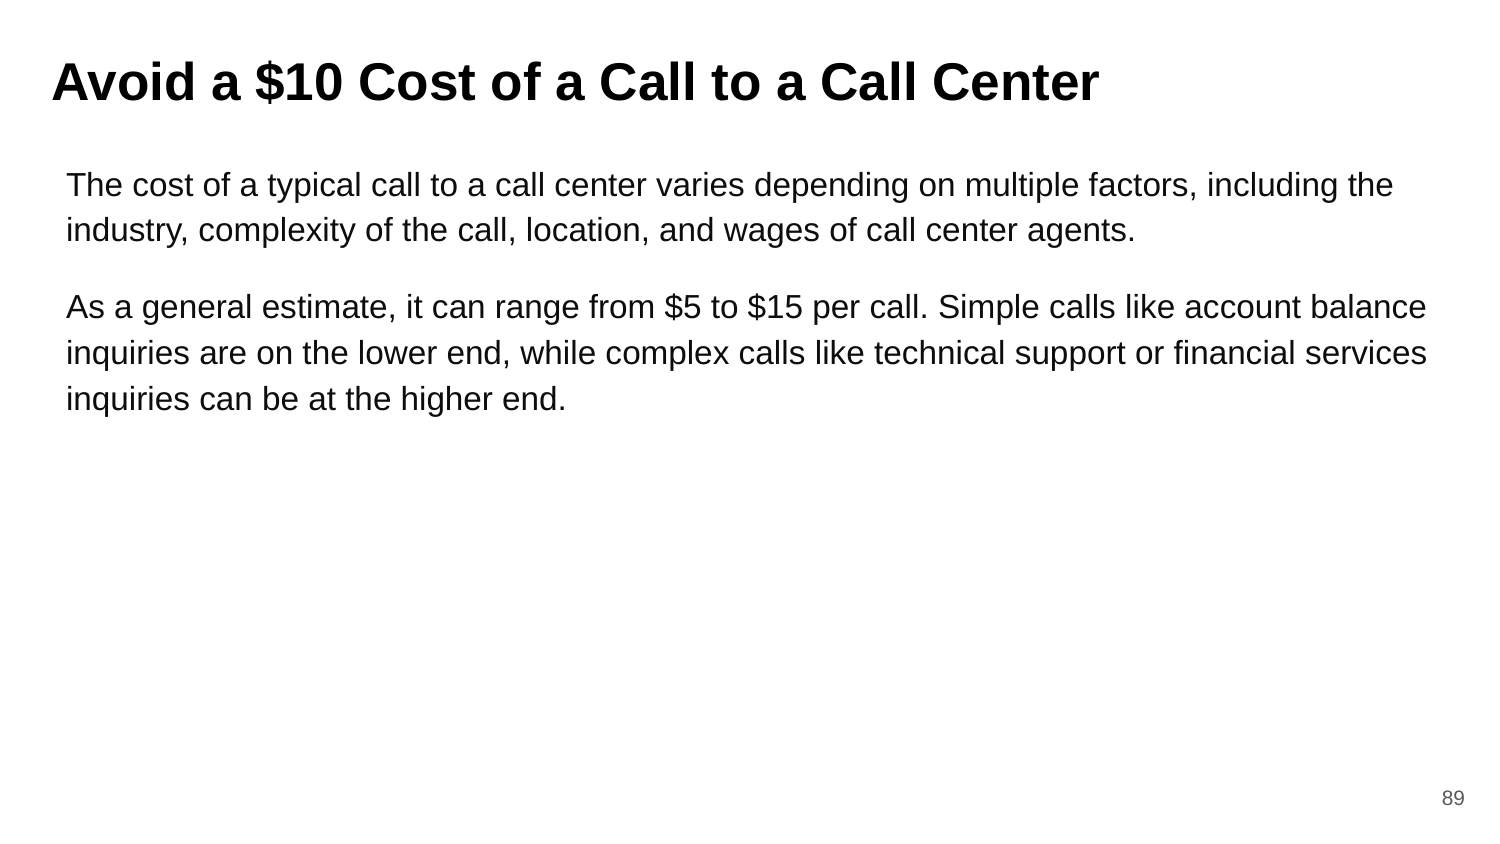

# Avoid a $10 Cost of a Call to a Call Center
The cost of a typical call to a call center varies depending on multiple factors, including the industry, complexity of the call, location, and wages of call center agents.
As a general estimate, it can range from $5 to $15 per call. Simple calls like account balance inquiries are on the lower end, while complex calls like technical support or financial services inquiries can be at the higher end.

89